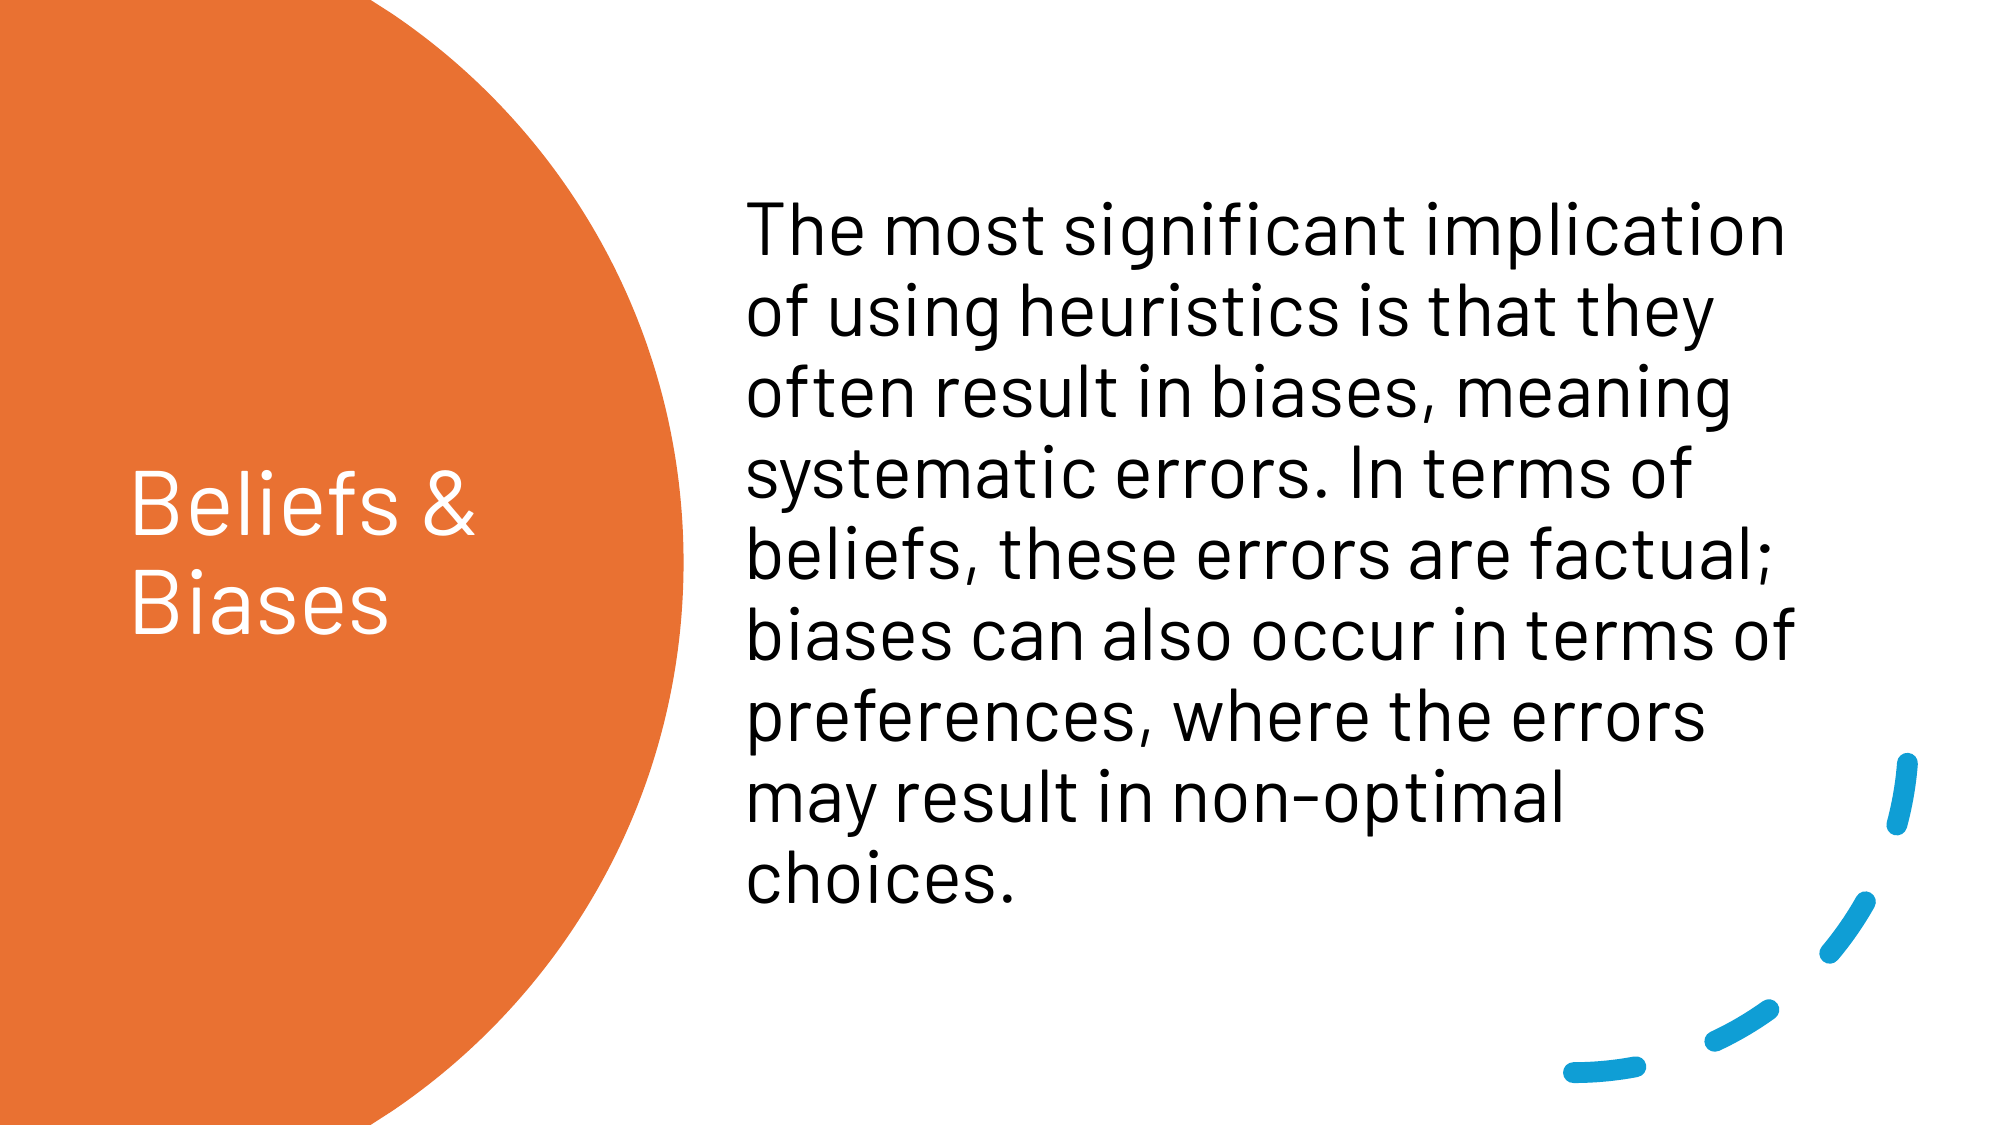

The most significant implication of using heuristics is that they often result in biases, meaning systematic errors. In terms of beliefs, these errors are factual; biases can also occur in terms of preferences, where the errors may result in non-optimal choices.
# Beliefs & Biases